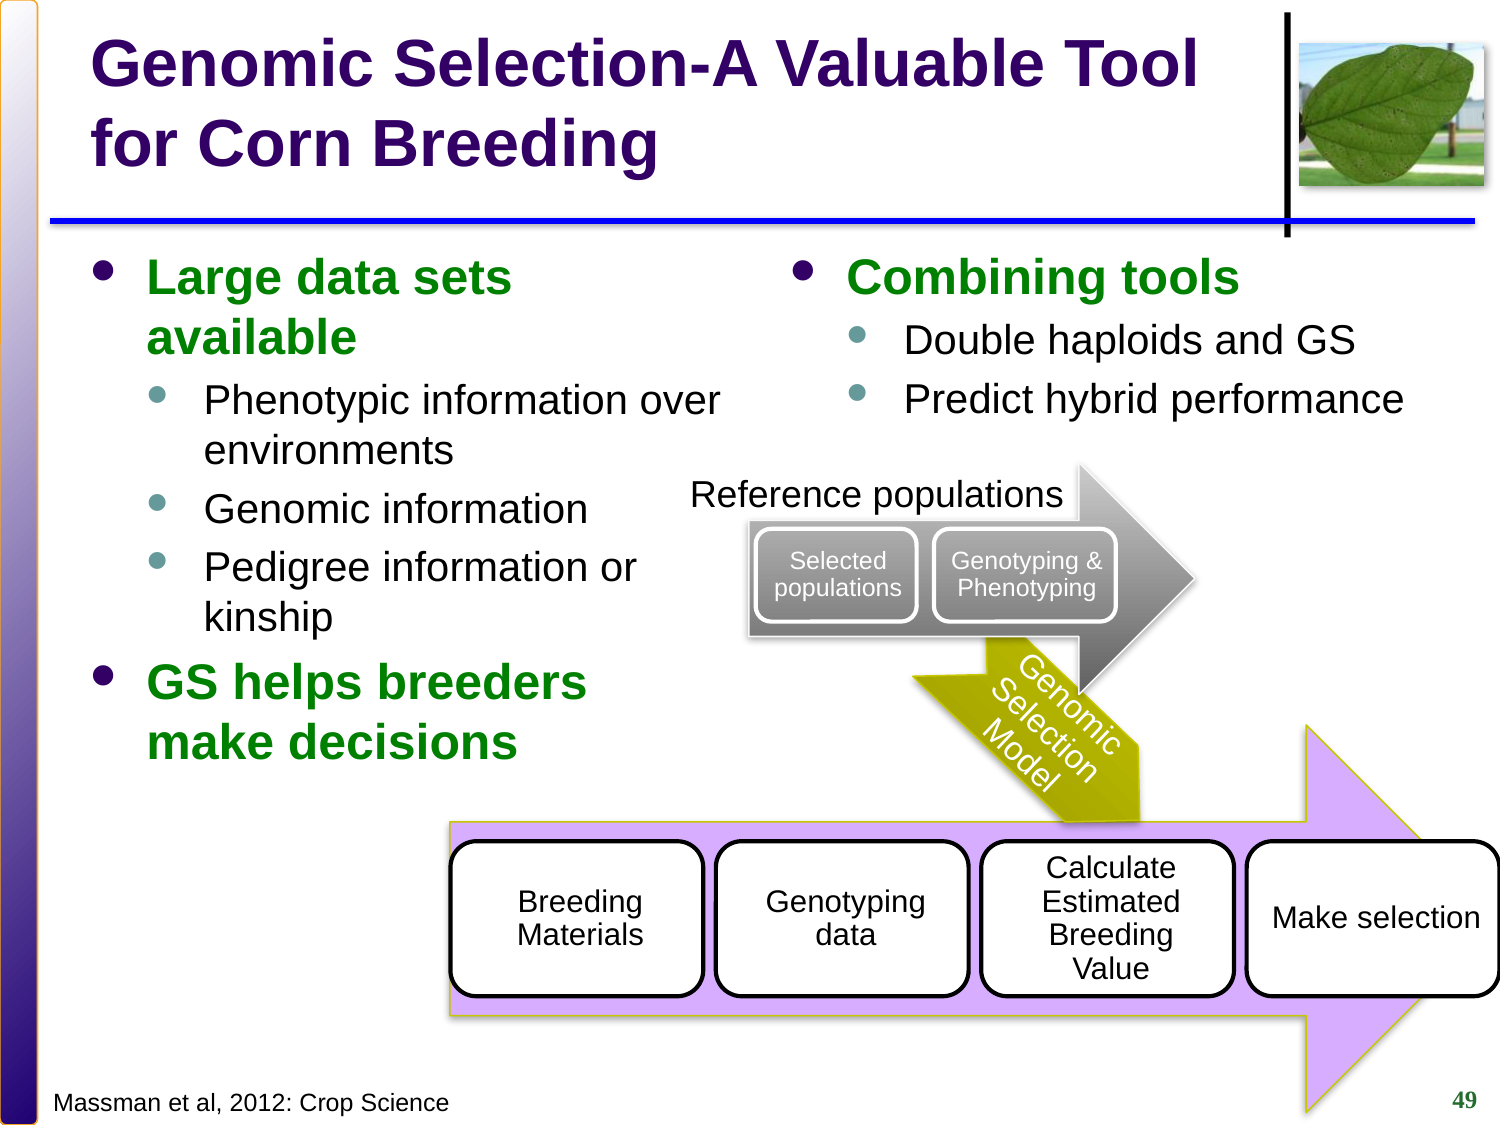

# Genomic Selection-A Valuable Tool for Corn Breeding
Large data sets available
Phenotypic information over environments
Genomic information
Pedigree information or kinship
GS helps breeders make decisions
Combining tools
Double haploids and GS
Predict hybrid performance
Selected populations
Genotyping & Phenotyping
Reference populations
Genomic Selection Model
Breeding Materials
Genotyping data
Calculate Estimated Breeding Value
Make selection
Massman et al, 2012: Crop Science
Modified from Wong and Bernardo, 2008